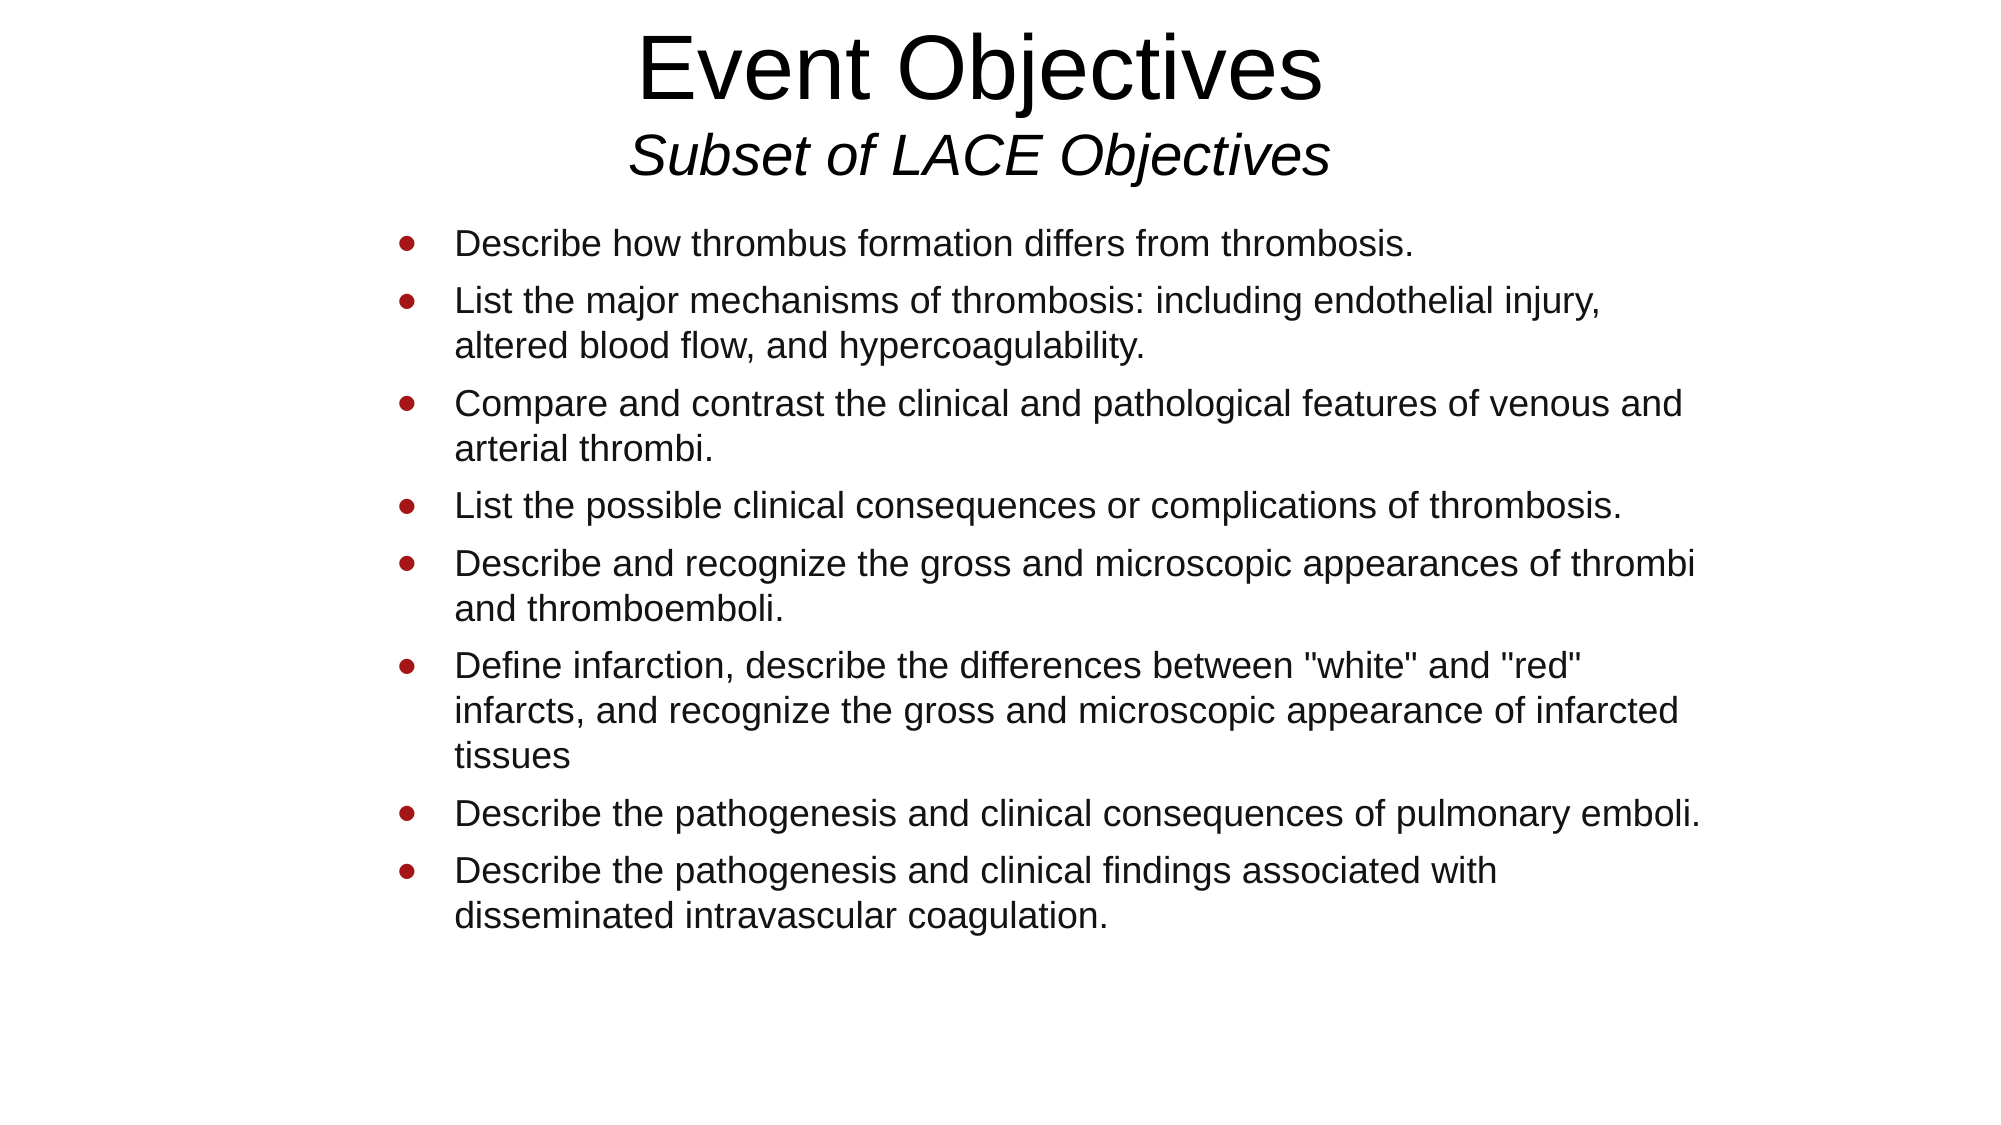

Event Objectives
Subset of LACE Objectives

Describe how thrombus formation differs from thrombosis.
List the major mechanisms of thrombosis: including endothelial injury, altered blood flow, and hypercoagulability.
Compare and contrast the clinical and pathological features of venous and arterial thrombi.
List the possible clinical consequences or complications of thrombosis.
Describe and recognize the gross and microscopic appearances of thrombi and thromboemboli.
Define infarction, describe the differences between "white" and "red" infarcts, and recognize the gross and microscopic appearance of infarcted tissues
Describe the pathogenesis and clinical consequences of pulmonary emboli.
Describe the pathogenesis and clinical findings associated with disseminated intravascular coagulation.